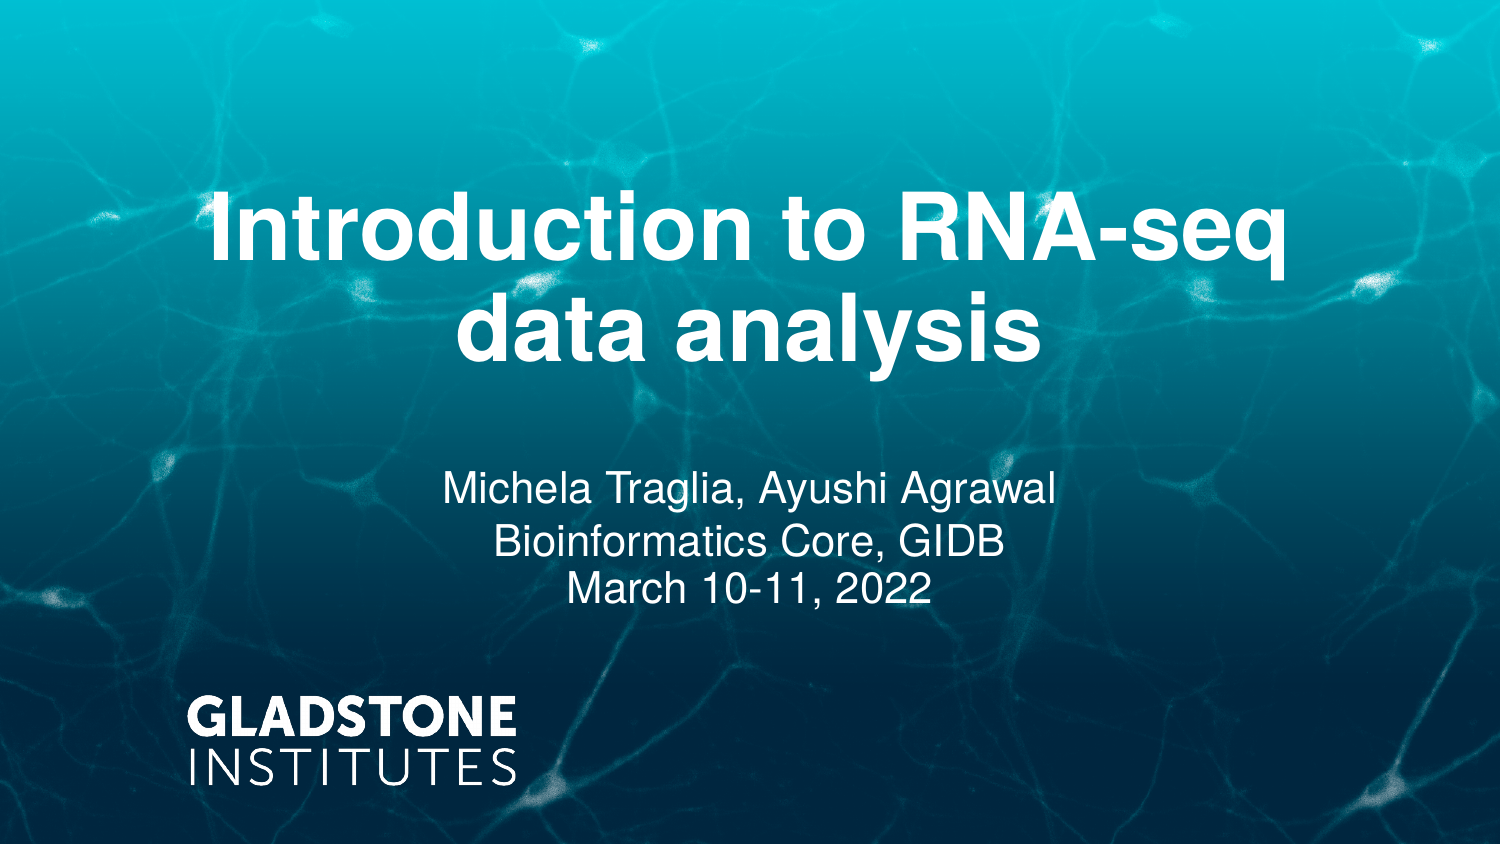

# Introduction to RNA-seq data analysis
Michela Traglia, Ayushi Agrawal
Bioinformatics Core, GIDB
March 10-11, 2022